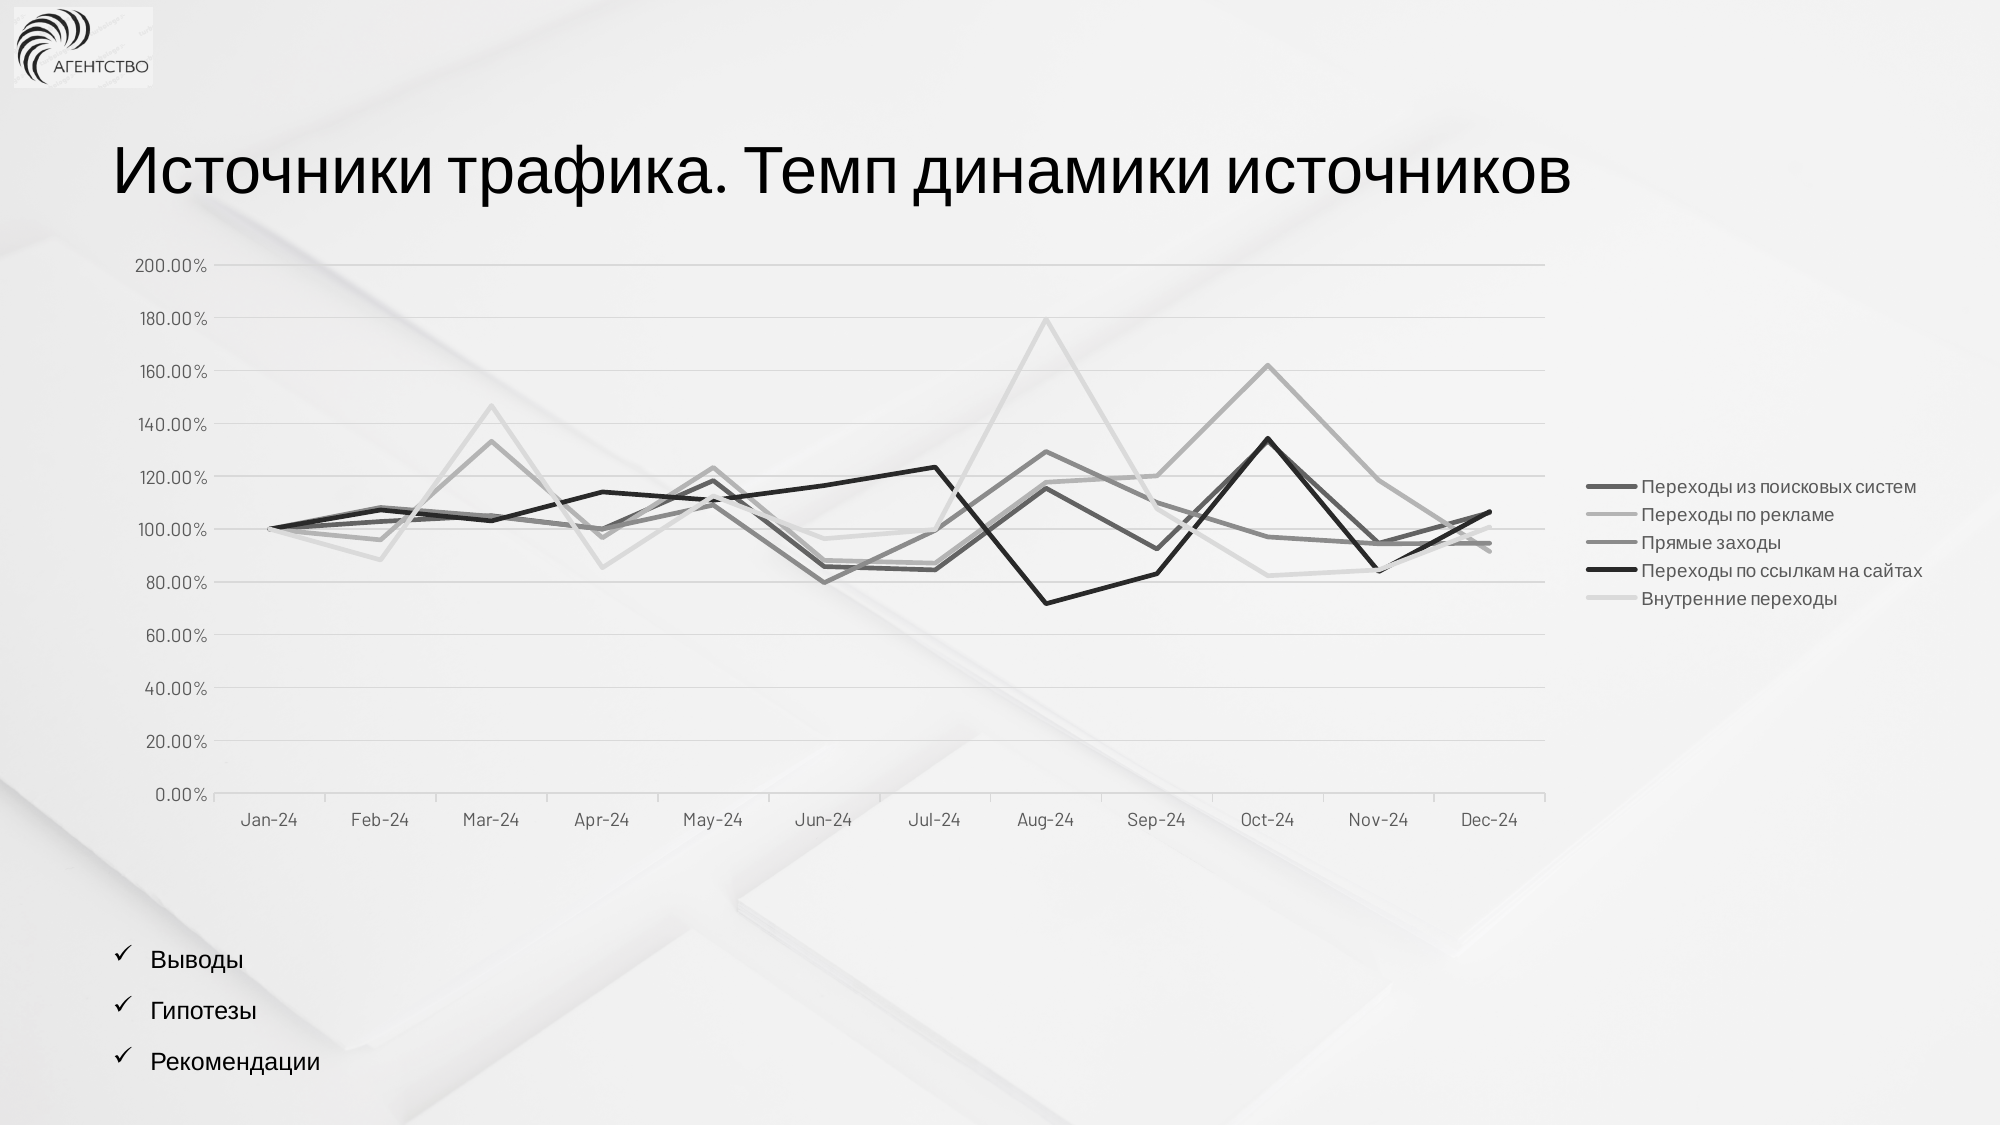

Источники трафика. Темп динамики источников

### Chart

| Category | Переходы из поисковых систем | Переходы по рекламе | Прямые заходы | Переходы по ссылкам на сайтах | Внутренние переходы |
|---|---|---|---|---|---|
| 45292 | 1.0 | 1.0 | 1.0 | 1.0 | 1.0 |
| 45323 | 1.02865533505384 | 0.9592040565457898 | 1.0818350898946063 | 1.0723469165395512 | 0.8828374070138151 |
| 45352 | 1.0506243331314704 | 1.3323187825390468 | 1.0483012689316413 | 1.0307864255232677 | 1.4676497141137526 |
| 45383 | 0.999945103959377 | 0.9668750751472887 | 1.0003123779773526 | 1.1405618531296204 | 0.8535985236825917 |
| 45413 | 1.183582437792509 | 1.233289809115215 | 1.0909516746037942 | 1.1090657678679456 | 1.125390343502282 |
| 45444 | 0.8578568363927317 | 0.8812200655407109 | 0.7969085444396736 | 1.164809475570794 | 0.9635005336179295 |
| 45474 | 0.845023587774909 | 0.8707019852394302 | 0.9952406609195402 | 1.2347471233609848 | 0.9984492689410722 |
| 45505 | 1.1546853504814922 | 1.1772126946579933 | 1.2937832716773436 | 0.7172888335049032 | 1.7958730863101842 |
| 45536 | 0.9242214341128228 | 1.2013842375530253 | 1.1003556733384476 | 0.8308029307349498 | 1.0770941438102297 |
| 45566 | 1.3337230566297928 | 1.6205630923620145 | 0.9702116871593358 | 1.3440312755705064 | 0.8231245698554714 |
| 45597 | 0.946155229382544 | 1.1846564031994495 | 0.9440815259994774 | 0.8391395521883245 | 0.8453177257525084 |
| 45627 | 1.0623730504709754 | 0.9147427520449155 | 0.9460974259618046 | 1.0661829907295446 | 1.0077481041872733 |
Выводы
Гипотезы
Рекомендации